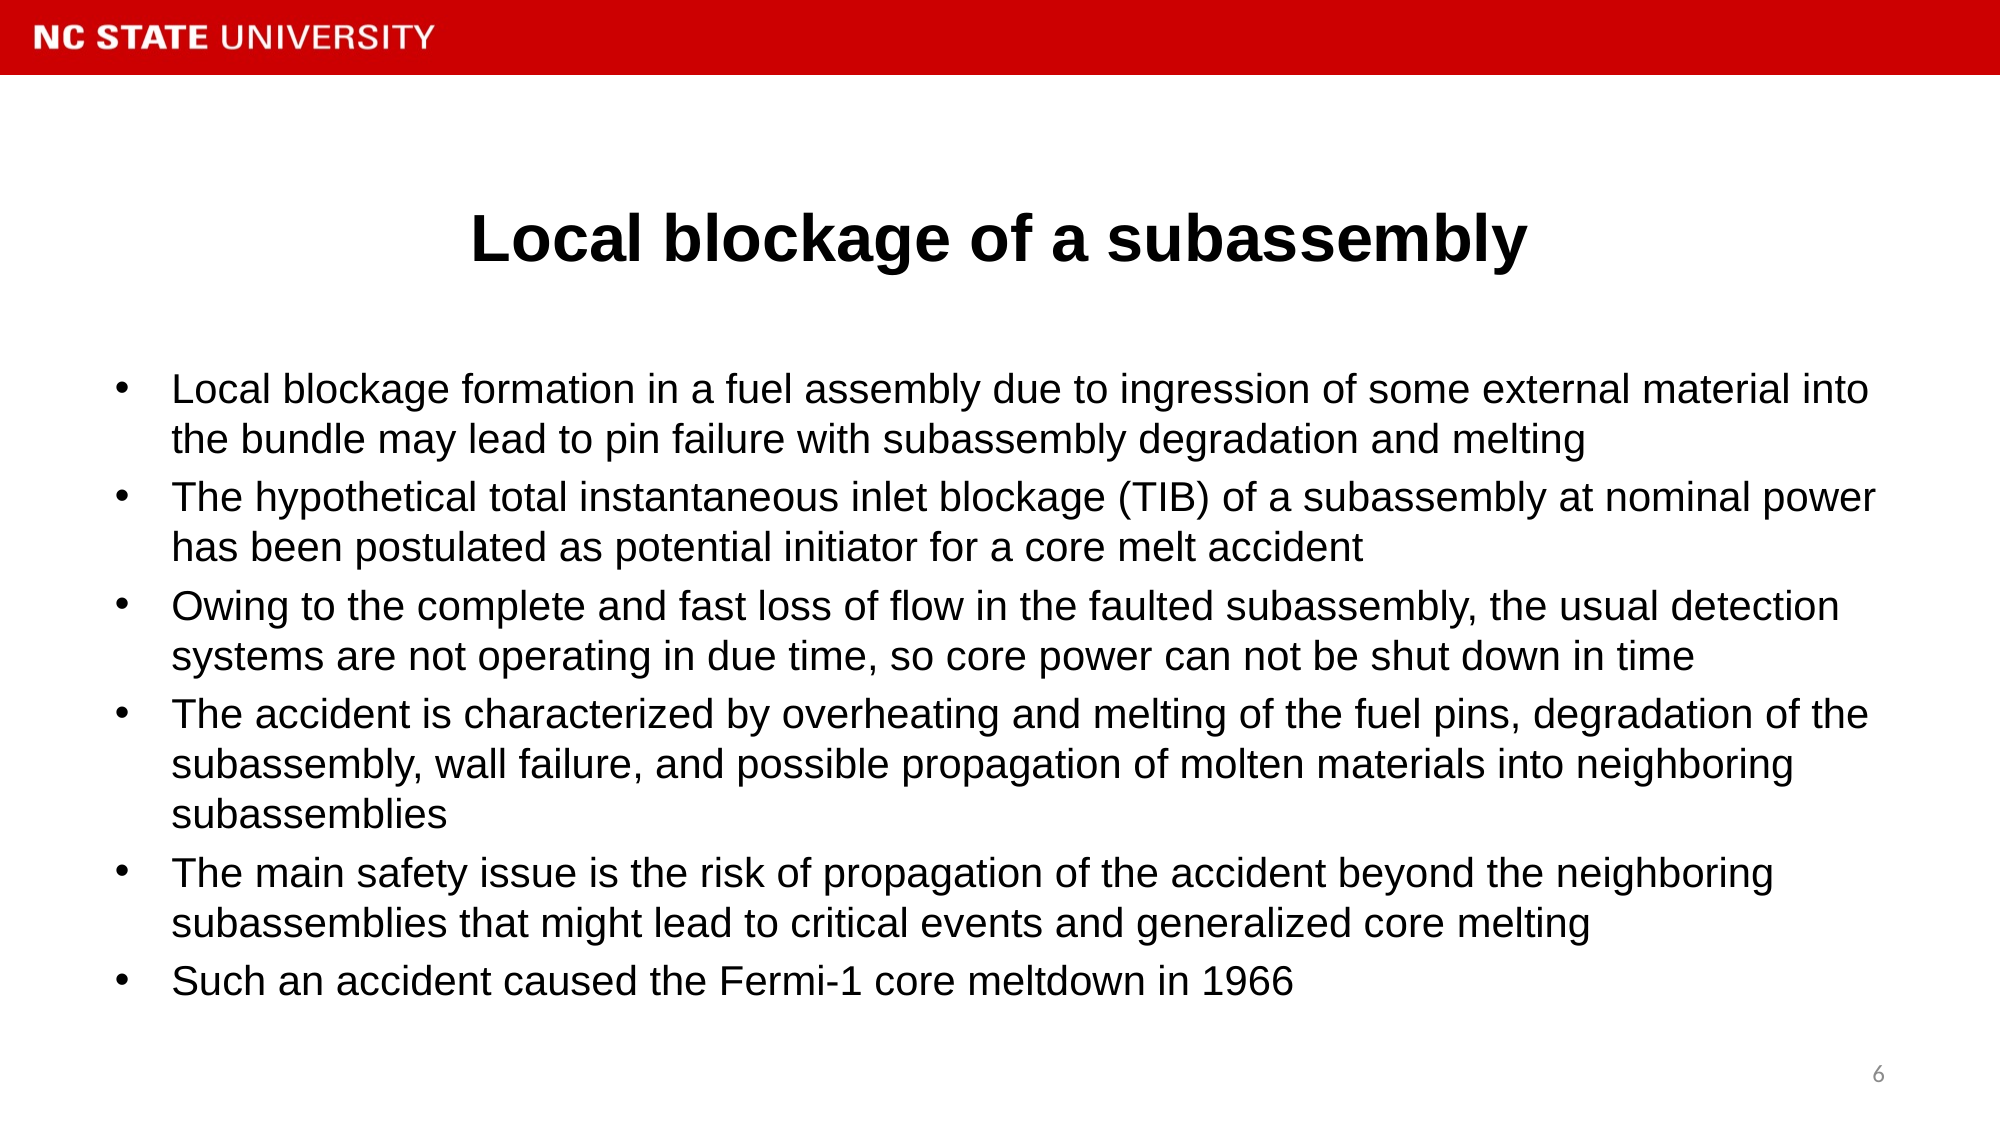

# Local blockage of a subassembly
Local blockage formation in a fuel assembly due to ingression of some external material into the bundle may lead to pin failure with subassembly degradation and melting
The hypothetical total instantaneous inlet blockage (TIB) of a subassembly at nominal power has been postulated as potential initiator for a core melt accident
Owing to the complete and fast loss of flow in the faulted subassembly, the usual detection systems are not operating in due time, so core power can not be shut down in time
The accident is characterized by overheating and melting of the fuel pins, degradation of the subassembly, wall failure, and possible propagation of molten materials into neighboring subassemblies
The main safety issue is the risk of propagation of the accident beyond the neighboring subassemblies that might lead to critical events and generalized core melting
Such an accident caused the Fermi-1 core meltdown in 1966

6